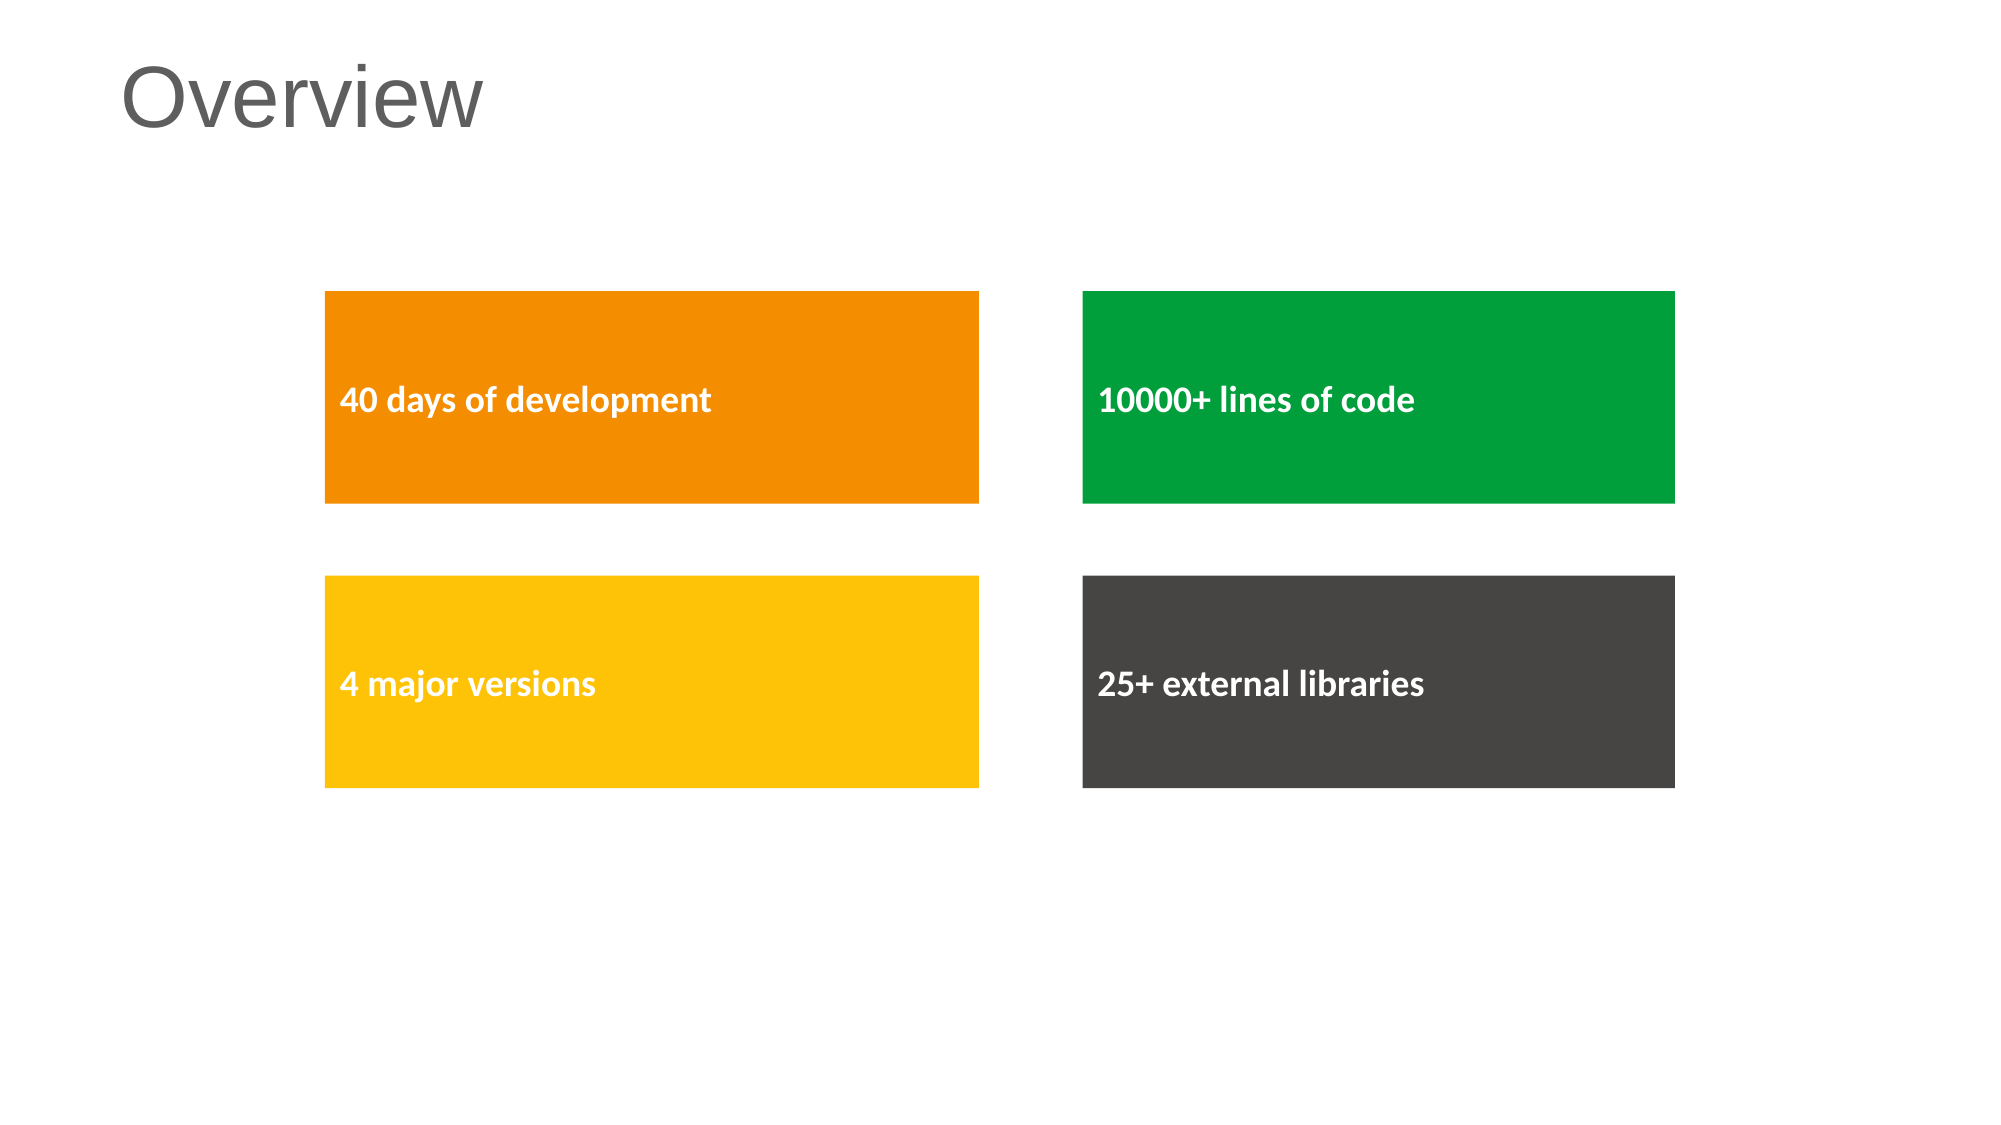

# Overview
40 days of development
10000+ lines of code
4 major versions
25+ external libraries